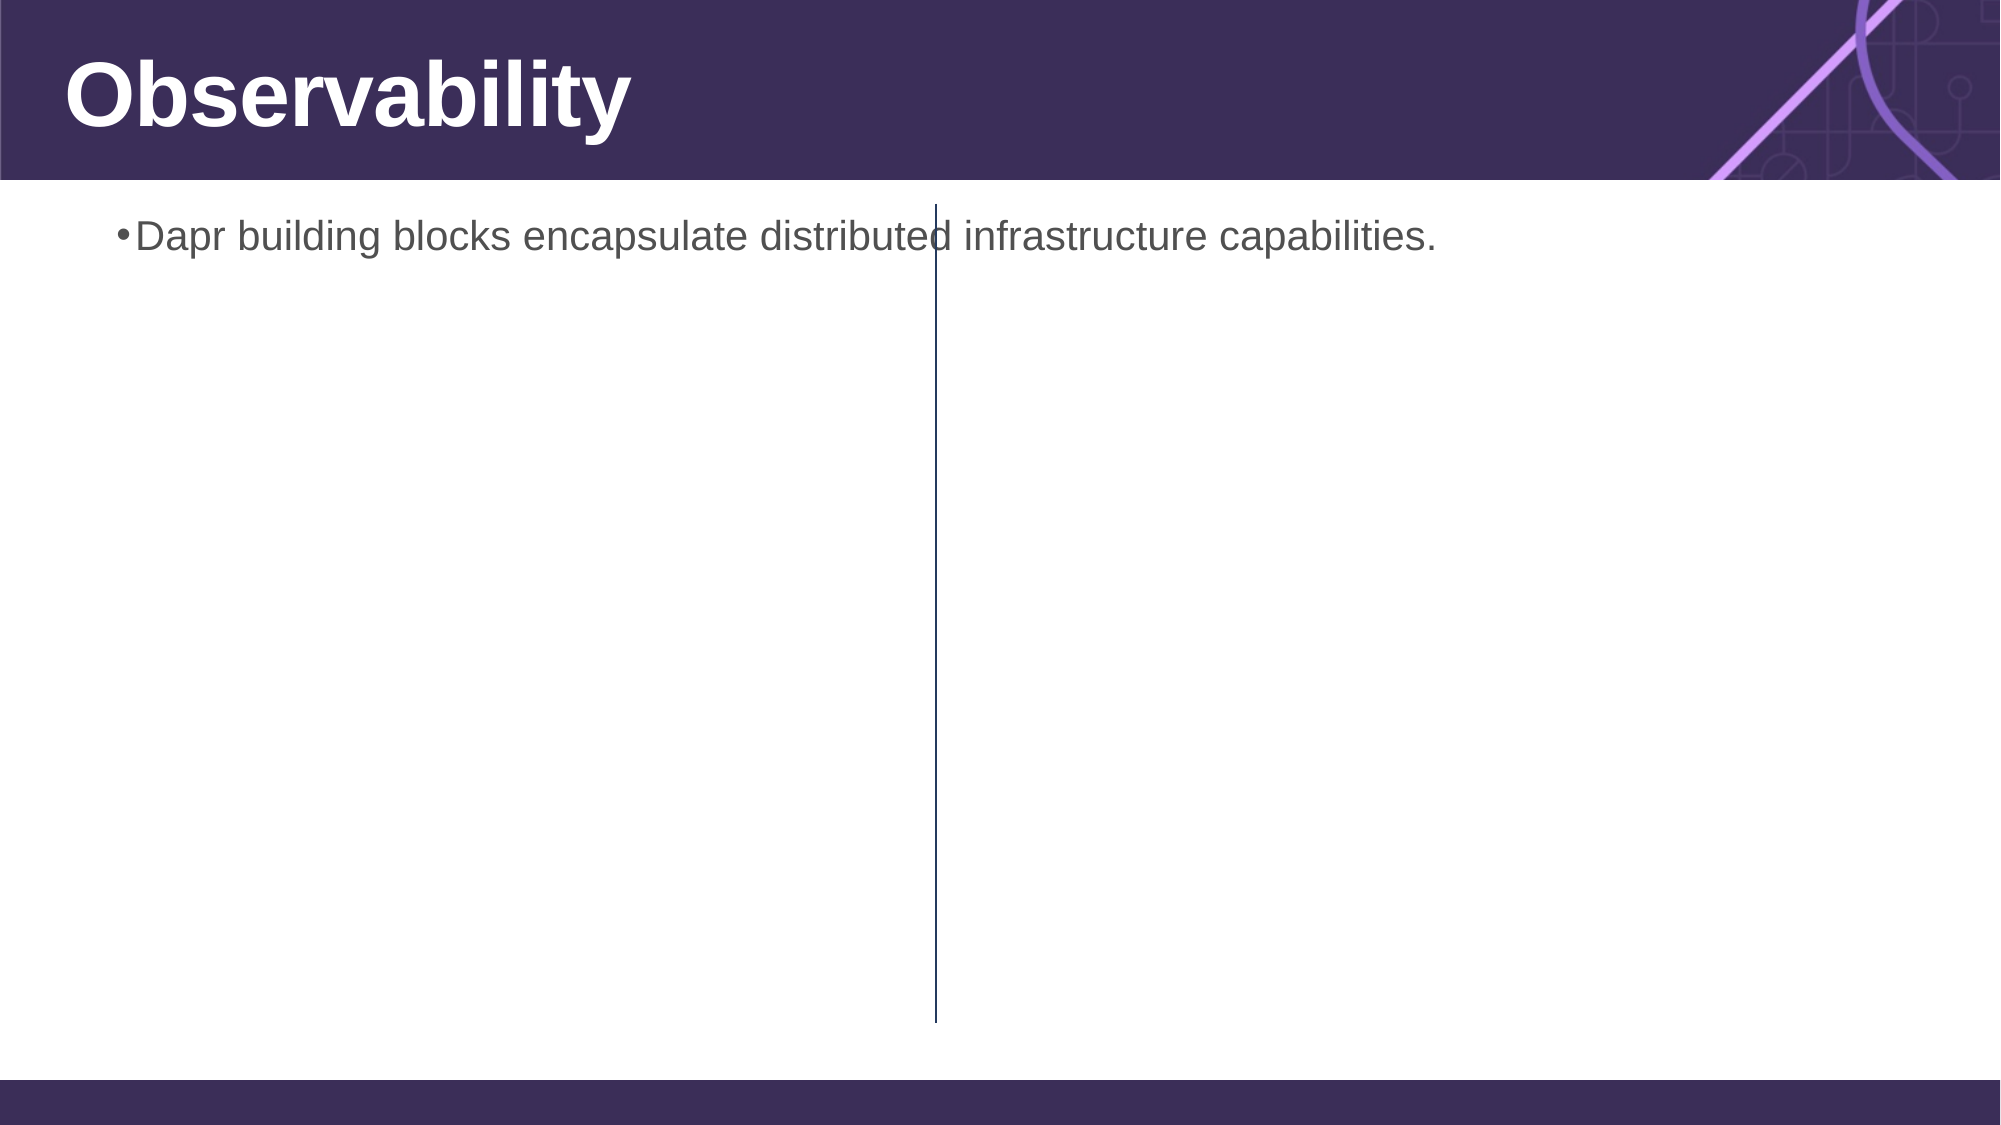

# Observability
Dapr building blocks encapsulate distributed infrastructure capabilities.